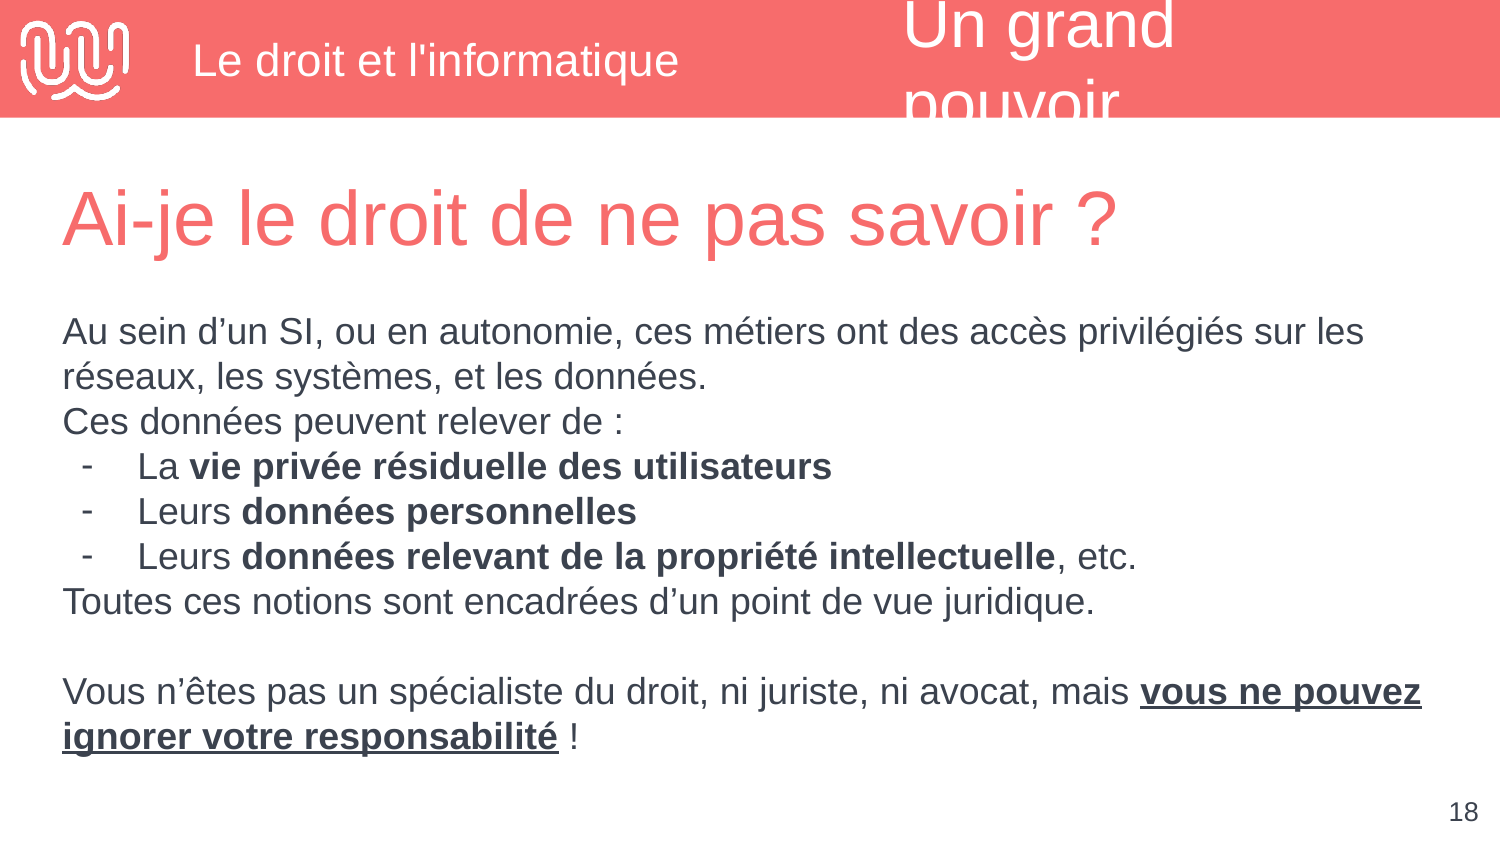

# Le droit et l'informatique
Un grand pouvoir…
Ai-je le droit de ne pas savoir ?
Au sein d’un SI, ou en autonomie, ces métiers ont des accès privilégiés sur les réseaux, les systèmes, et les données.
Ces données peuvent relever de :
La vie privée résiduelle des utilisateurs
Leurs données personnelles
Leurs données relevant de la propriété intellectuelle, etc.
Toutes ces notions sont encadrées d’un point de vue juridique.

Vous n’êtes pas un spécialiste du droit, ni juriste, ni avocat, mais vous ne pouvez ignorer votre responsabilité !
18